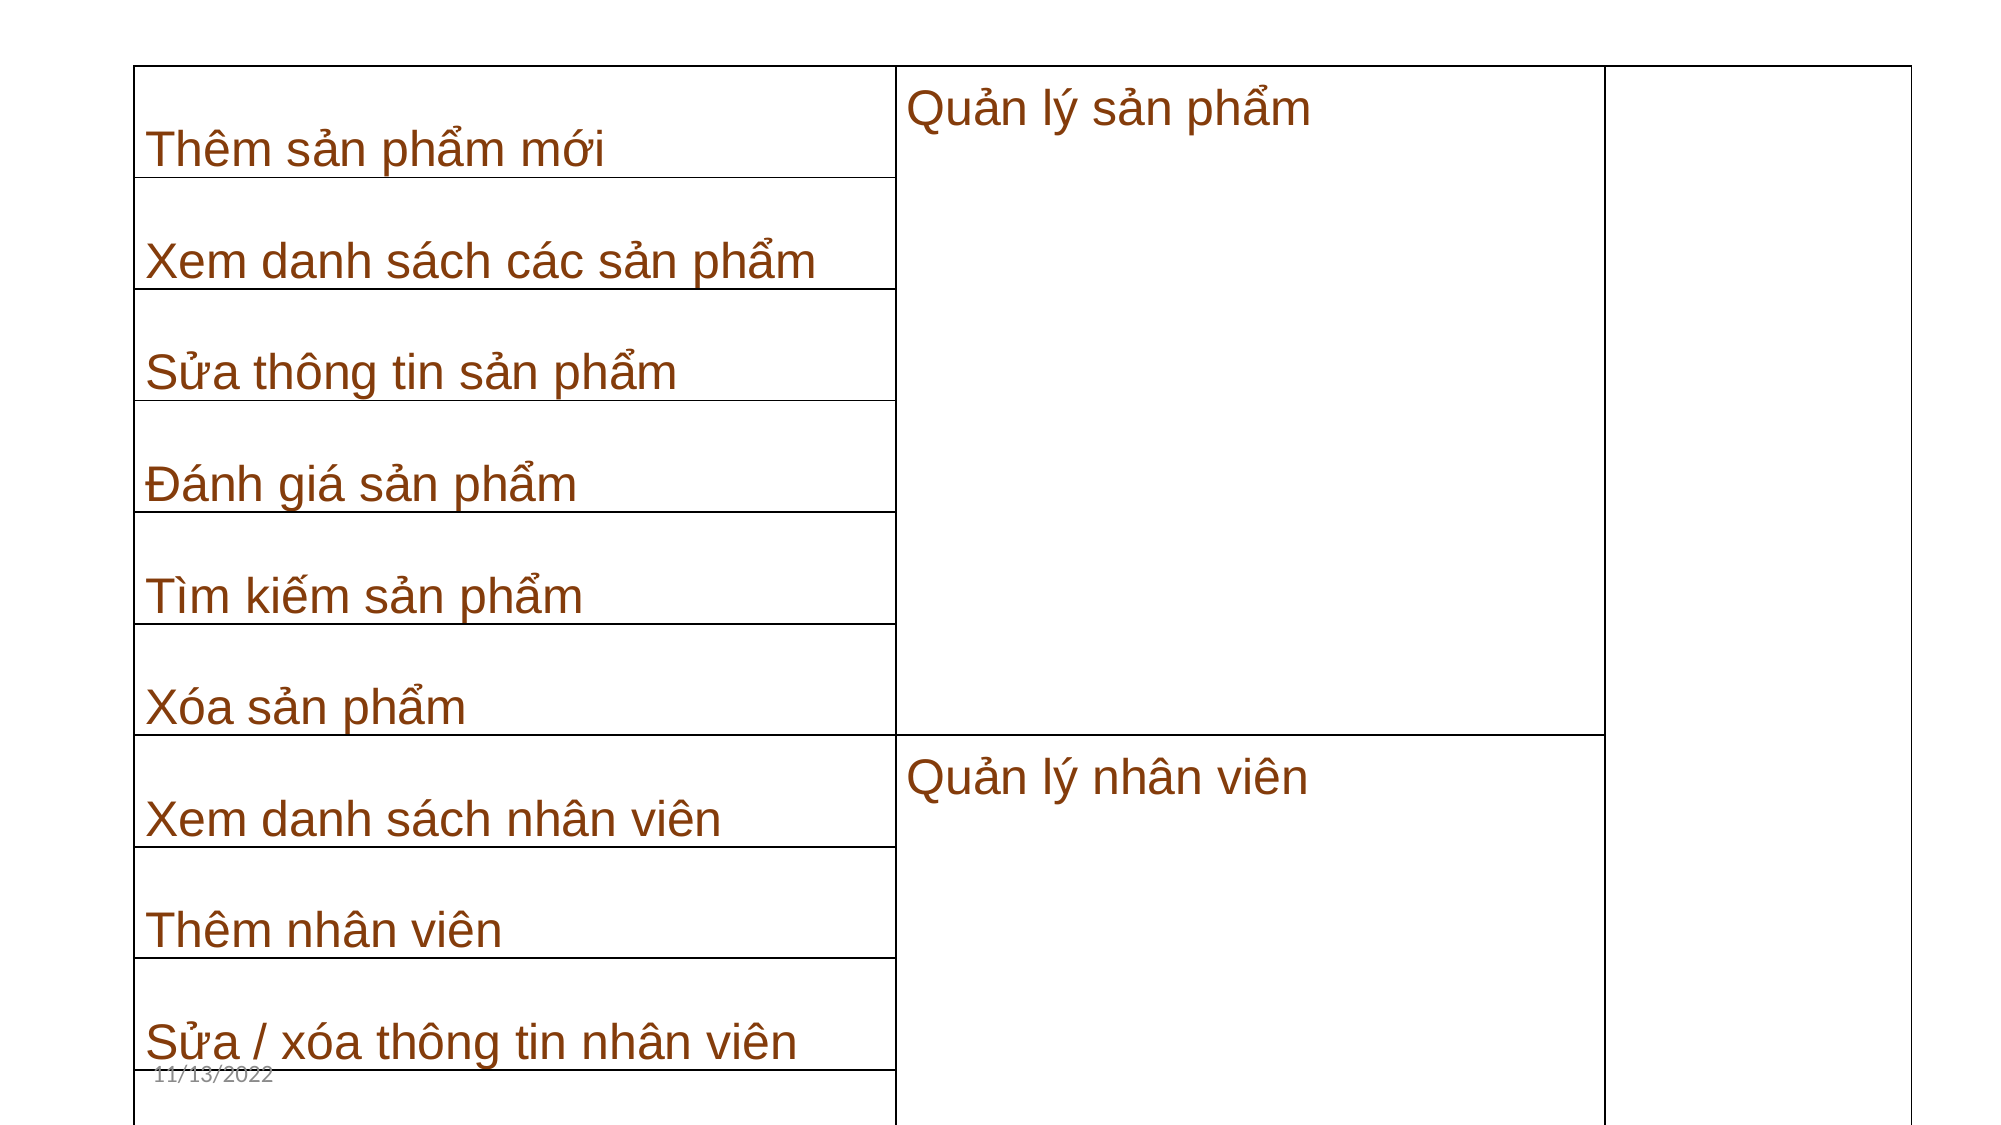

| Thêm sản phẩm mới | Quản lý sản phẩm |  |
| --- | --- | --- |
| Xem danh sách các sản phẩm |  |  |
| Sửa thông tin sản phẩm |  |  |
| Đánh giá sản phẩm |  |  |
| Tìm kiếm sản phẩm |  |  |
| Xóa sản phẩm |  |  |
| Xem danh sách nhân viên | Quản lý nhân viên |  |
| Thêm nhân viên |  |  |
| Sửa / xóa thông tin nhân viên |  |  |
|  |  |  |
11/13/2022
21